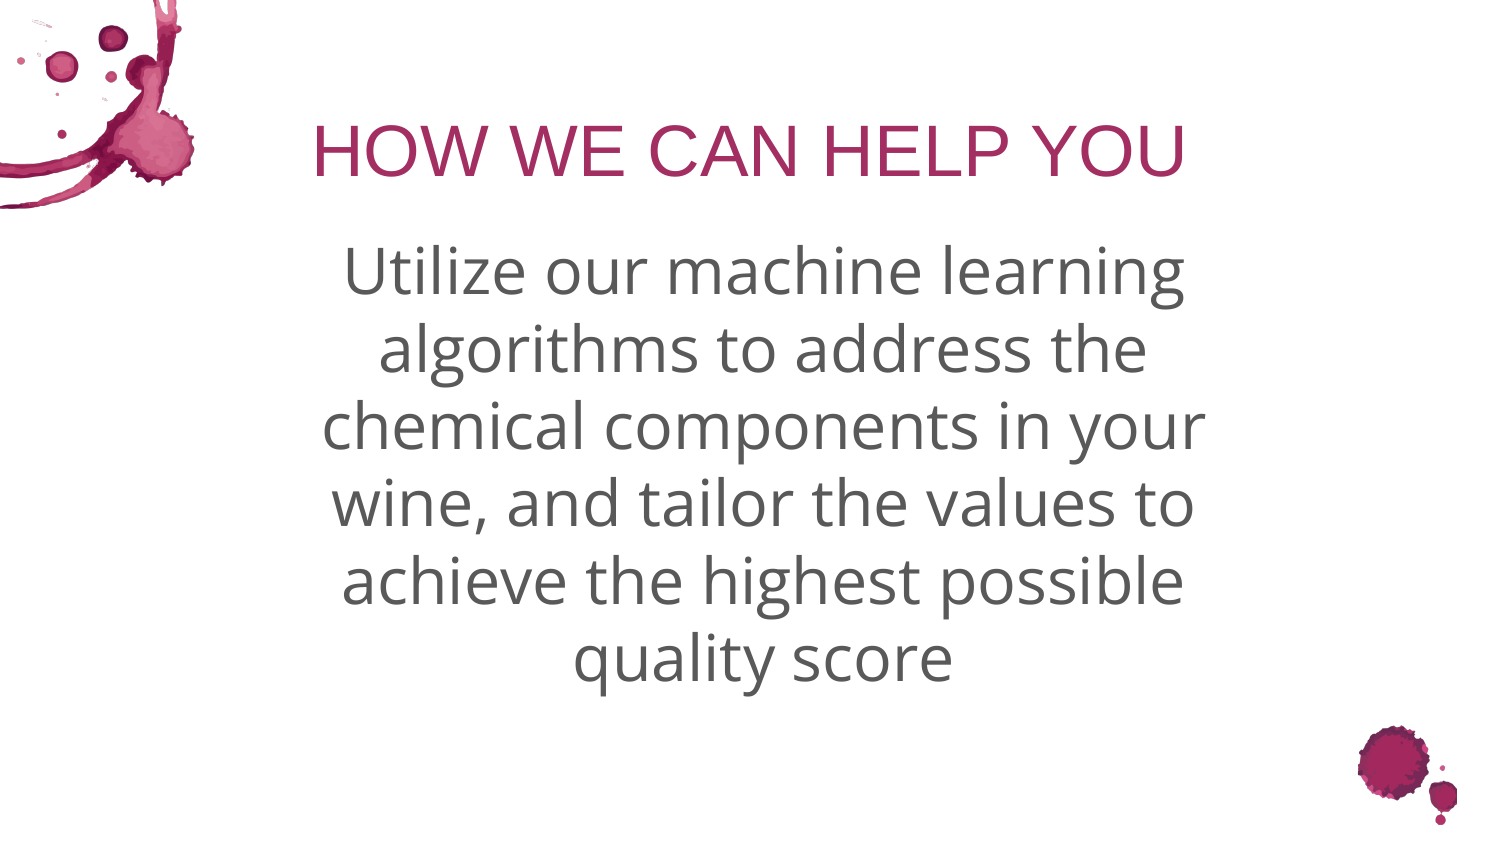

# HOW WE CAN HELP YOU
Utilize our machine learning algorithms to address the chemical components in your wine, and tailor the values to achieve the highest possible quality score